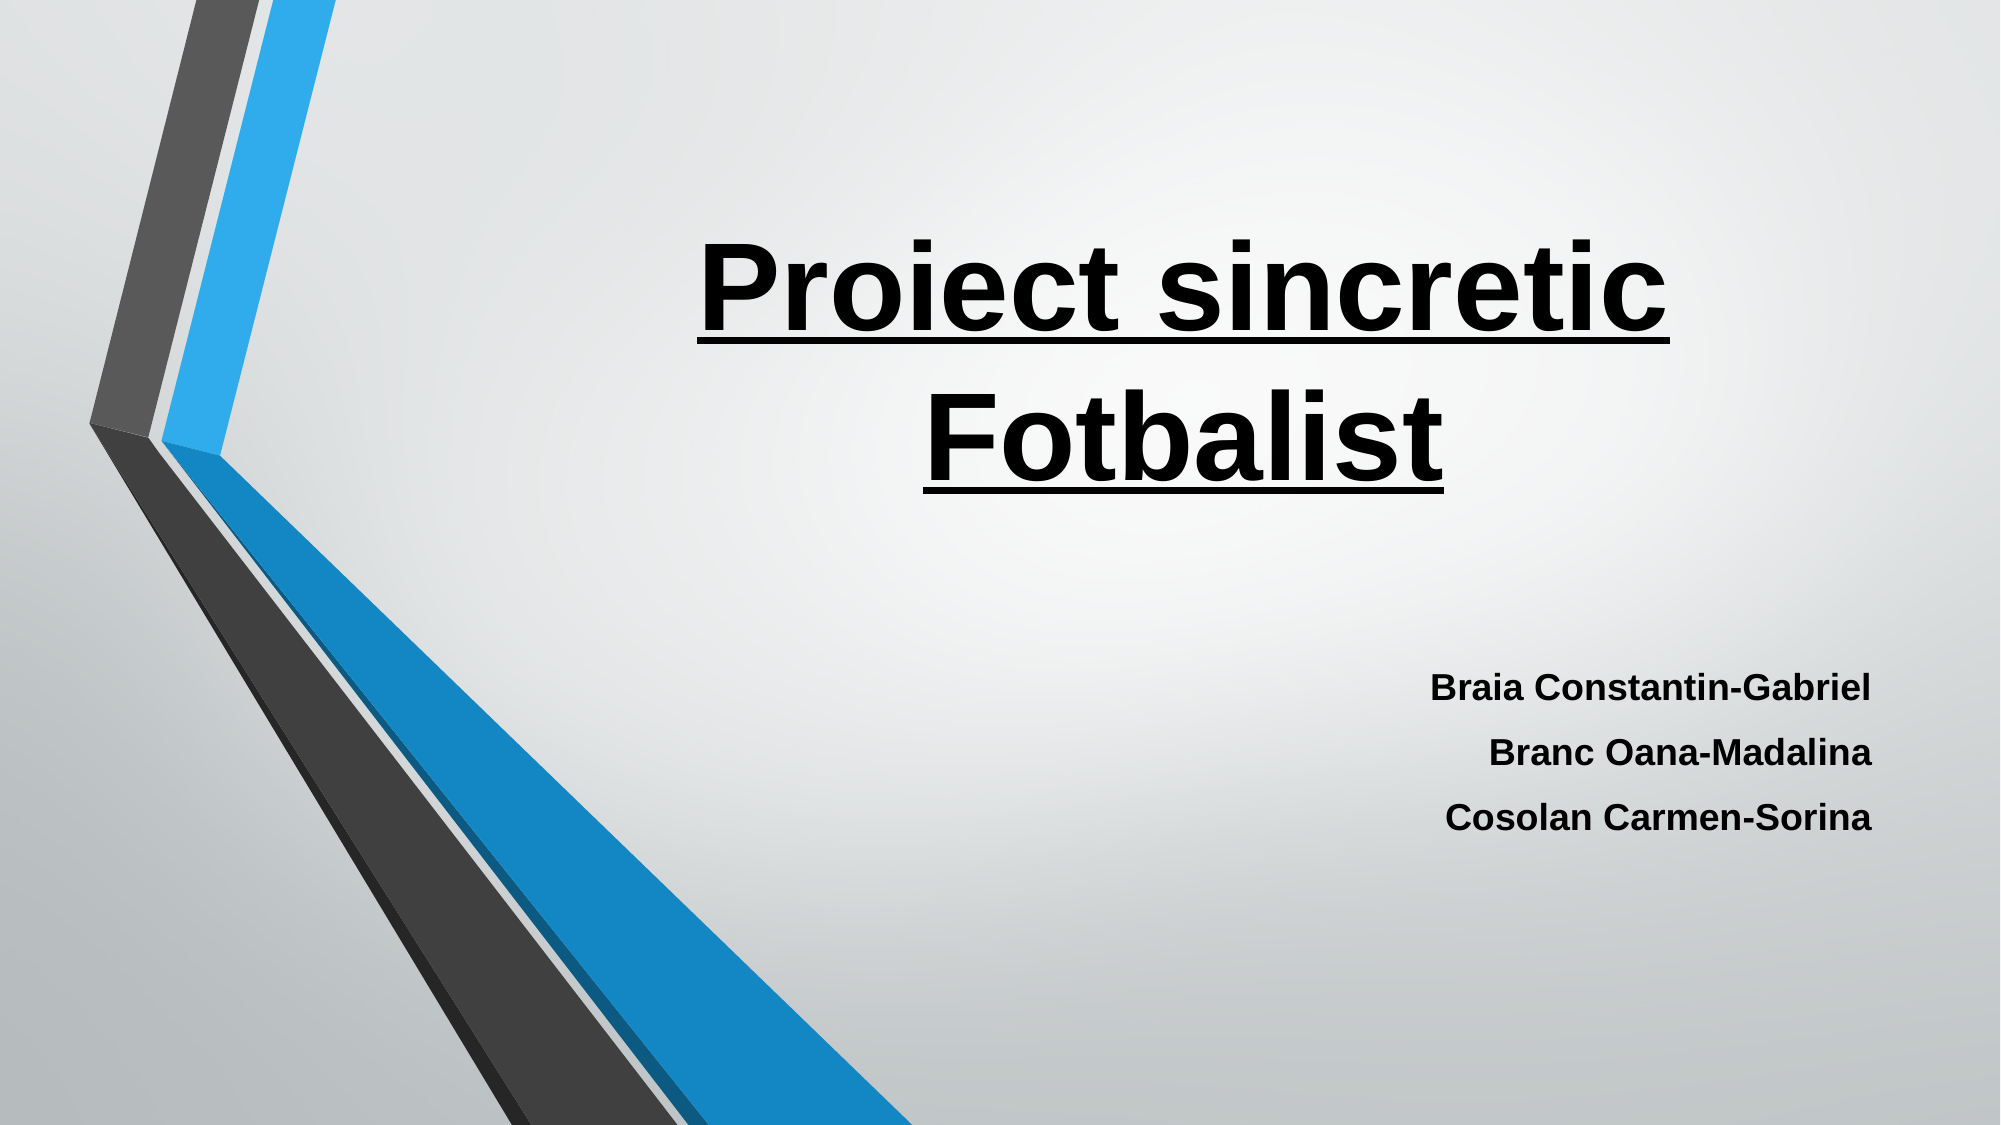

# Proiect sincretic Fotbalist
Braia Constantin-Gabriel
Branc Oana-Madalina
Cosolan Carmen-Sorina